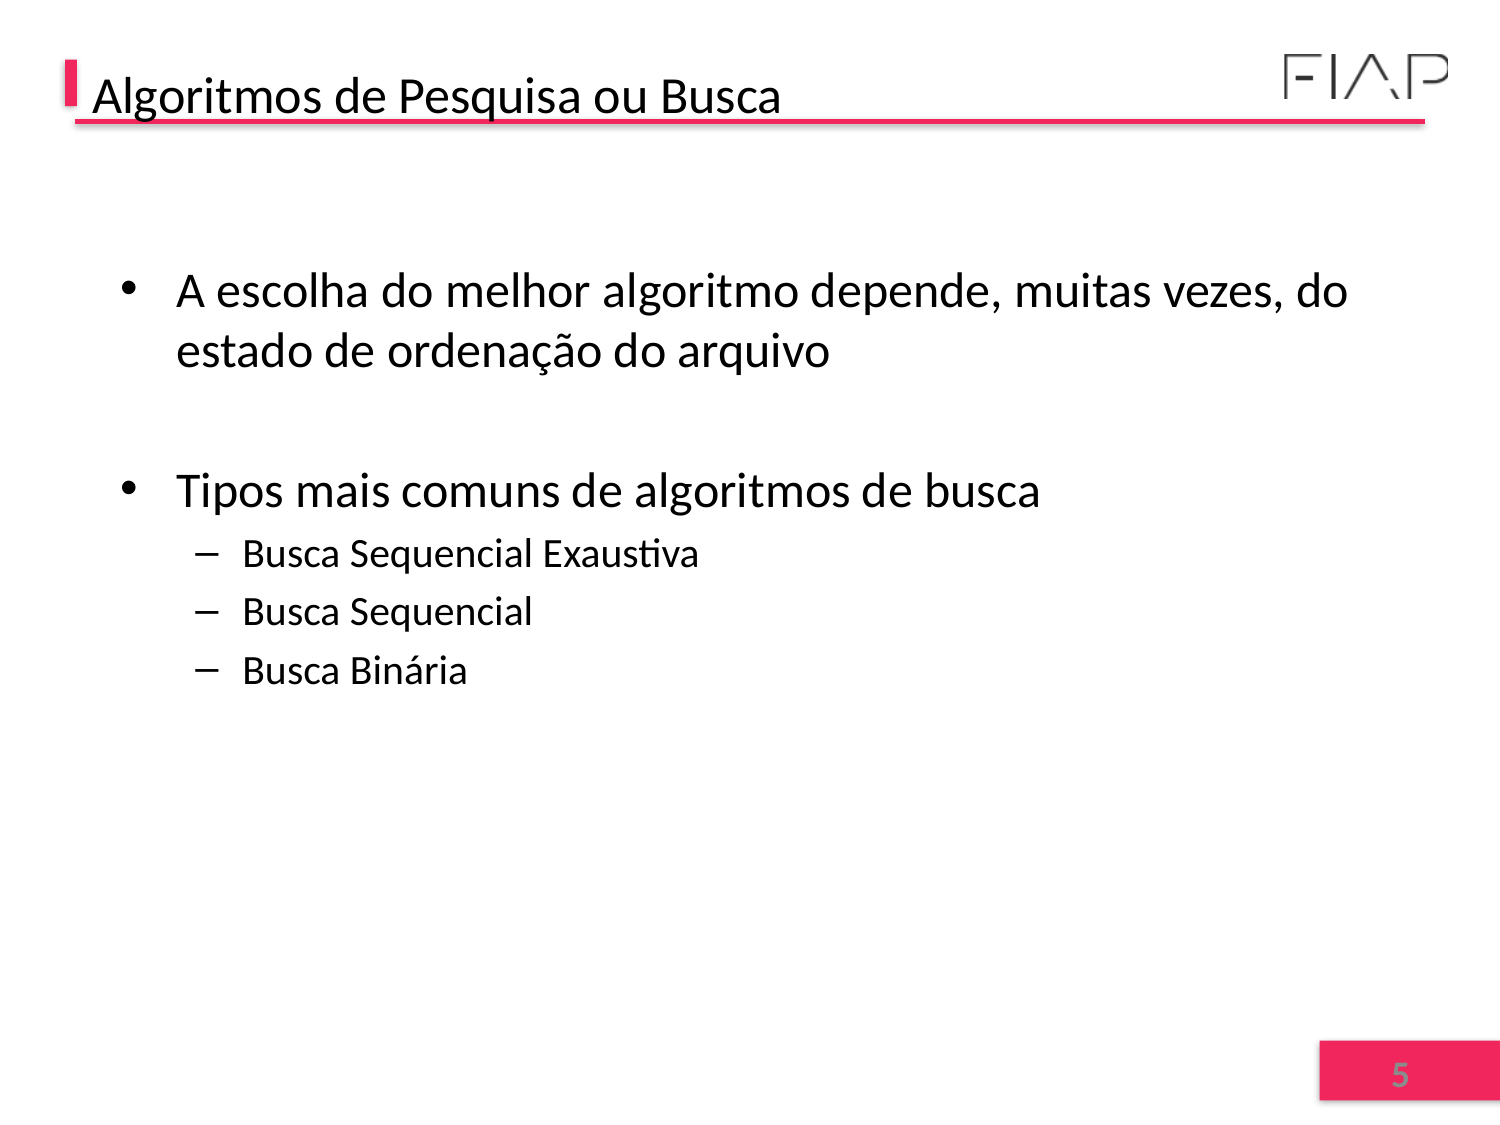

# Algoritmos de Pesquisa ou Busca
A escolha do melhor algoritmo depende, muitas vezes, do estado de ordenação do arquivo

Tipos mais comuns de algoritmos de busca
Busca Sequencial Exaustiva
Busca Sequencial
Busca Binária

5